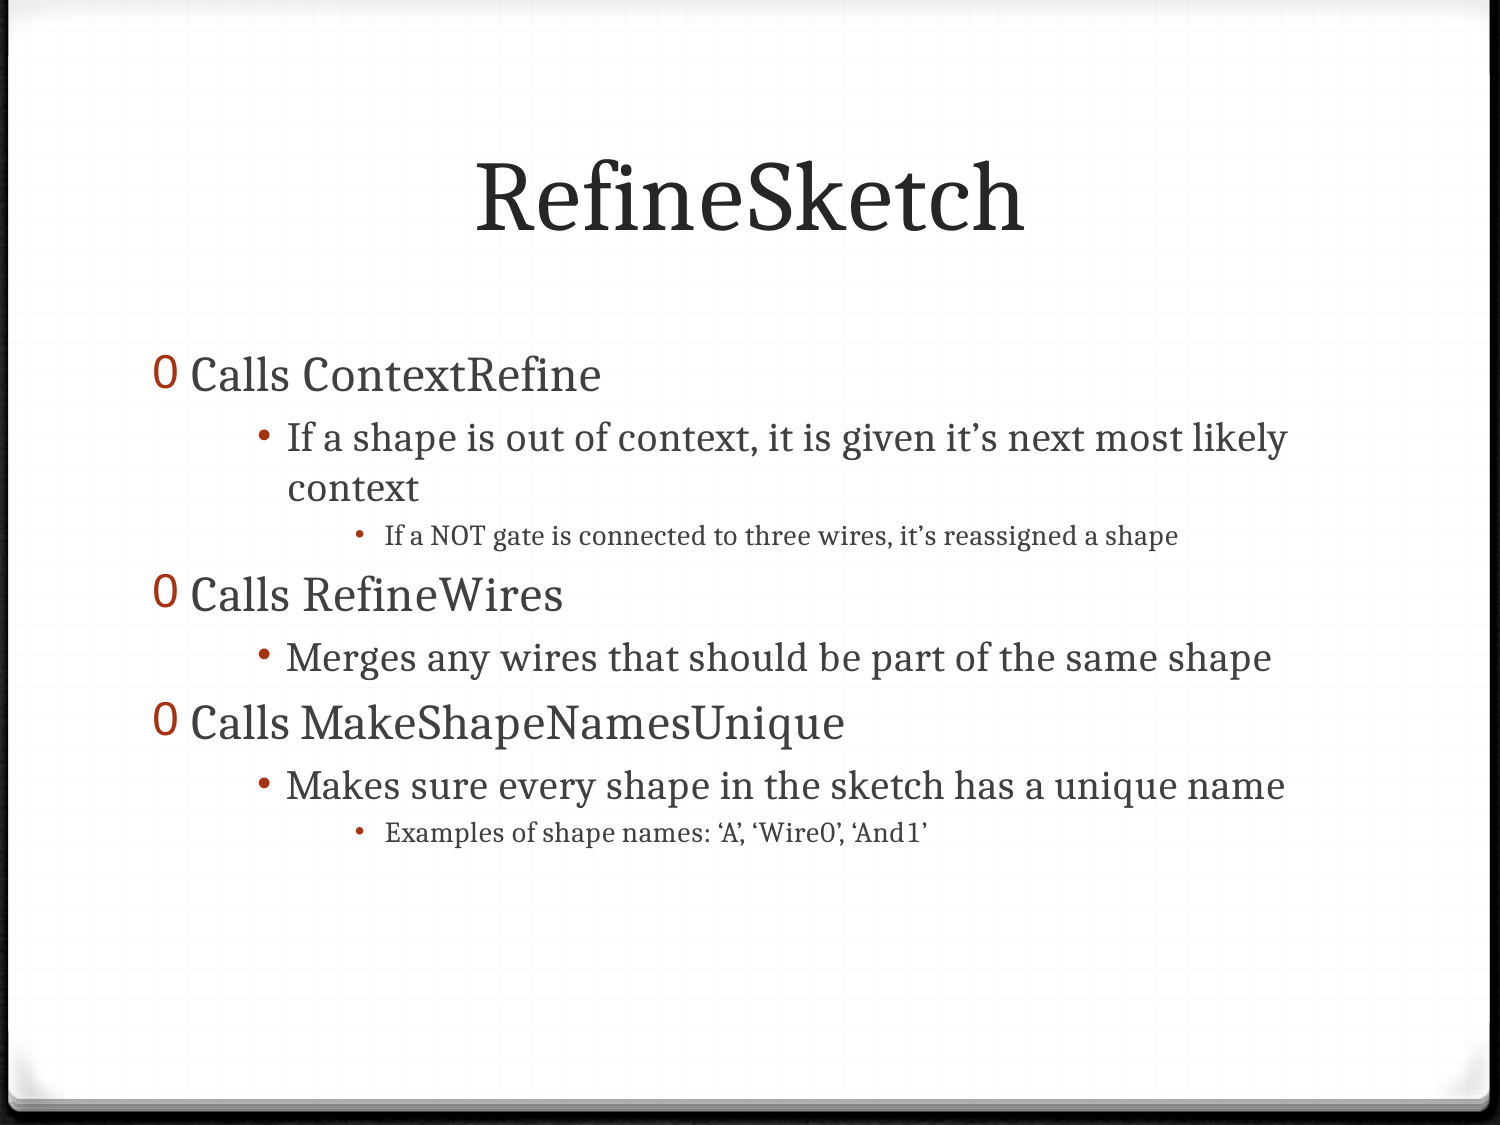

# RefineSketch
Calls ContextRefine
If a shape is out of context, it is given it’s next most likely context
If a NOT gate is connected to three wires, it’s reassigned a shape
Calls RefineWires
Merges any wires that should be part of the same shape
Calls MakeShapeNamesUnique
Makes sure every shape in the sketch has a unique name
Examples of shape names: ‘A’, ‘Wire0’, ‘And1’